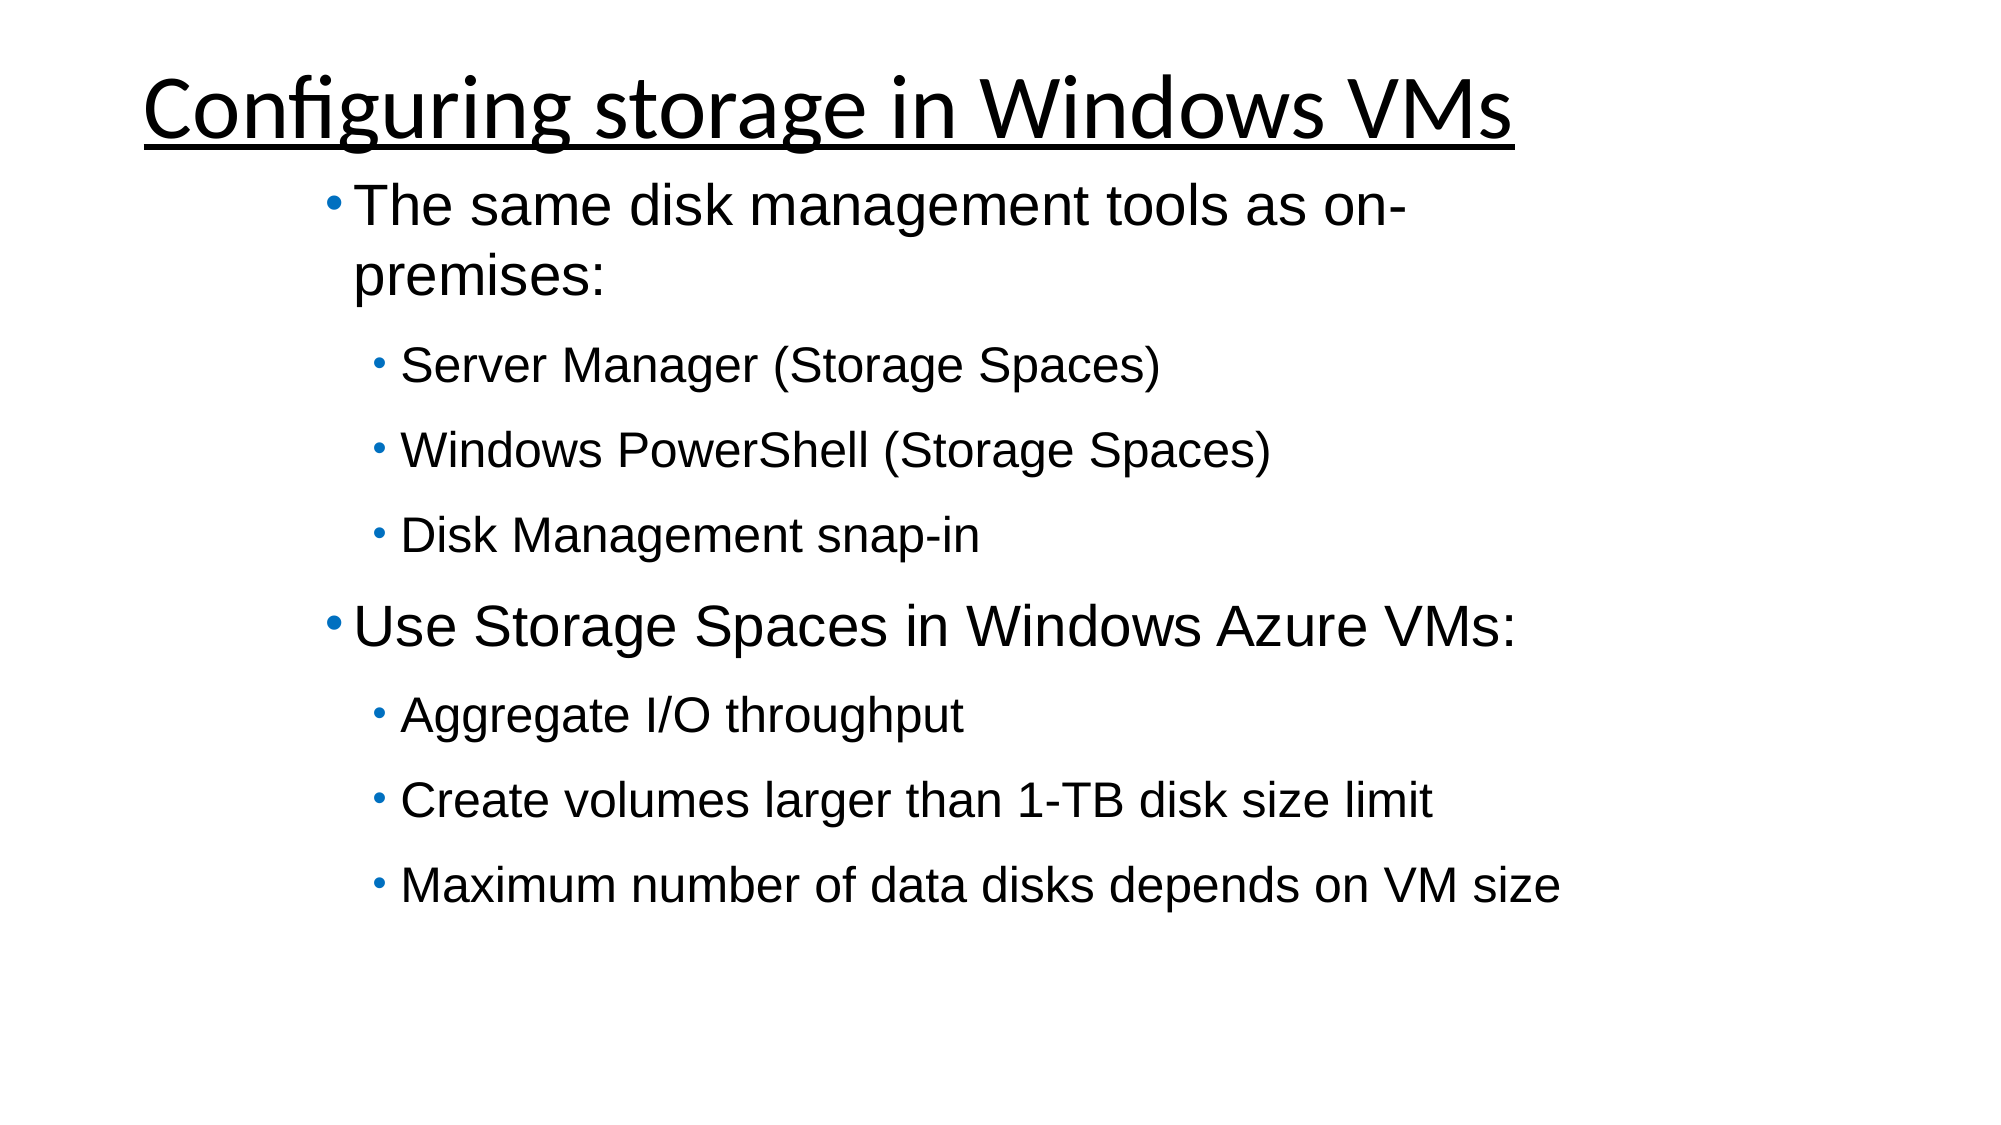

# Configuring storage in Windows VMs
The same disk management tools as on-premises:
Server Manager (Storage Spaces)
Windows PowerShell (Storage Spaces)
Disk Management snap-in
Use Storage Spaces in Windows Azure VMs:
Aggregate I/O throughput
Create volumes larger than 1-TB disk size limit
Maximum number of data disks depends on VM size